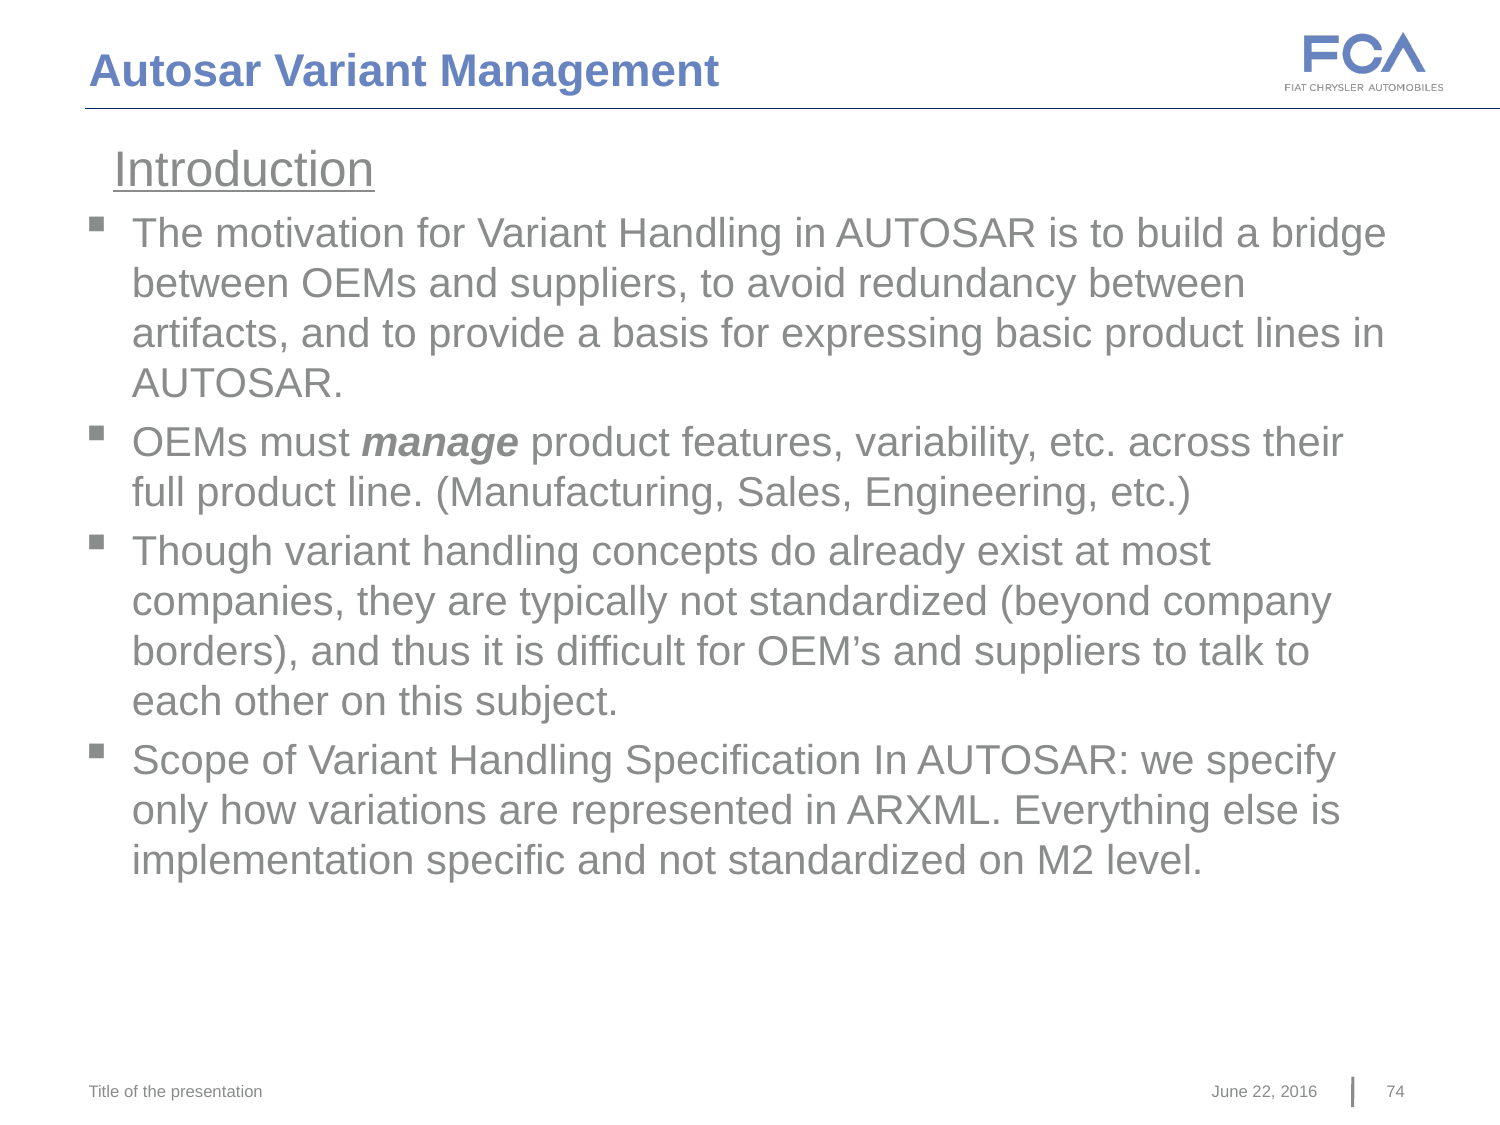

Autosar Variant Management

  Introduction
The motivation for Variant Handling in AUTOSAR is to build a bridge between OEMs and suppliers, to avoid redundancy between artifacts, and to provide a basis for expressing basic product lines in AUTOSAR.
OEMs must manage product features, variability, etc. across their full product line. (Manufacturing, Sales, Engineering, etc.)
Though variant handling concepts do already exist at most companies, they are typically not standardized (beyond company borders), and thus it is difficult for OEM’s and suppliers to talk to each other on this subject.
Scope of Variant Handling Specification In AUTOSAR: we specify only how variations are represented in ARXML. Everything else is implementation specific and not standardized on M2 level.
Title of the presentation
June 22, 2016
74